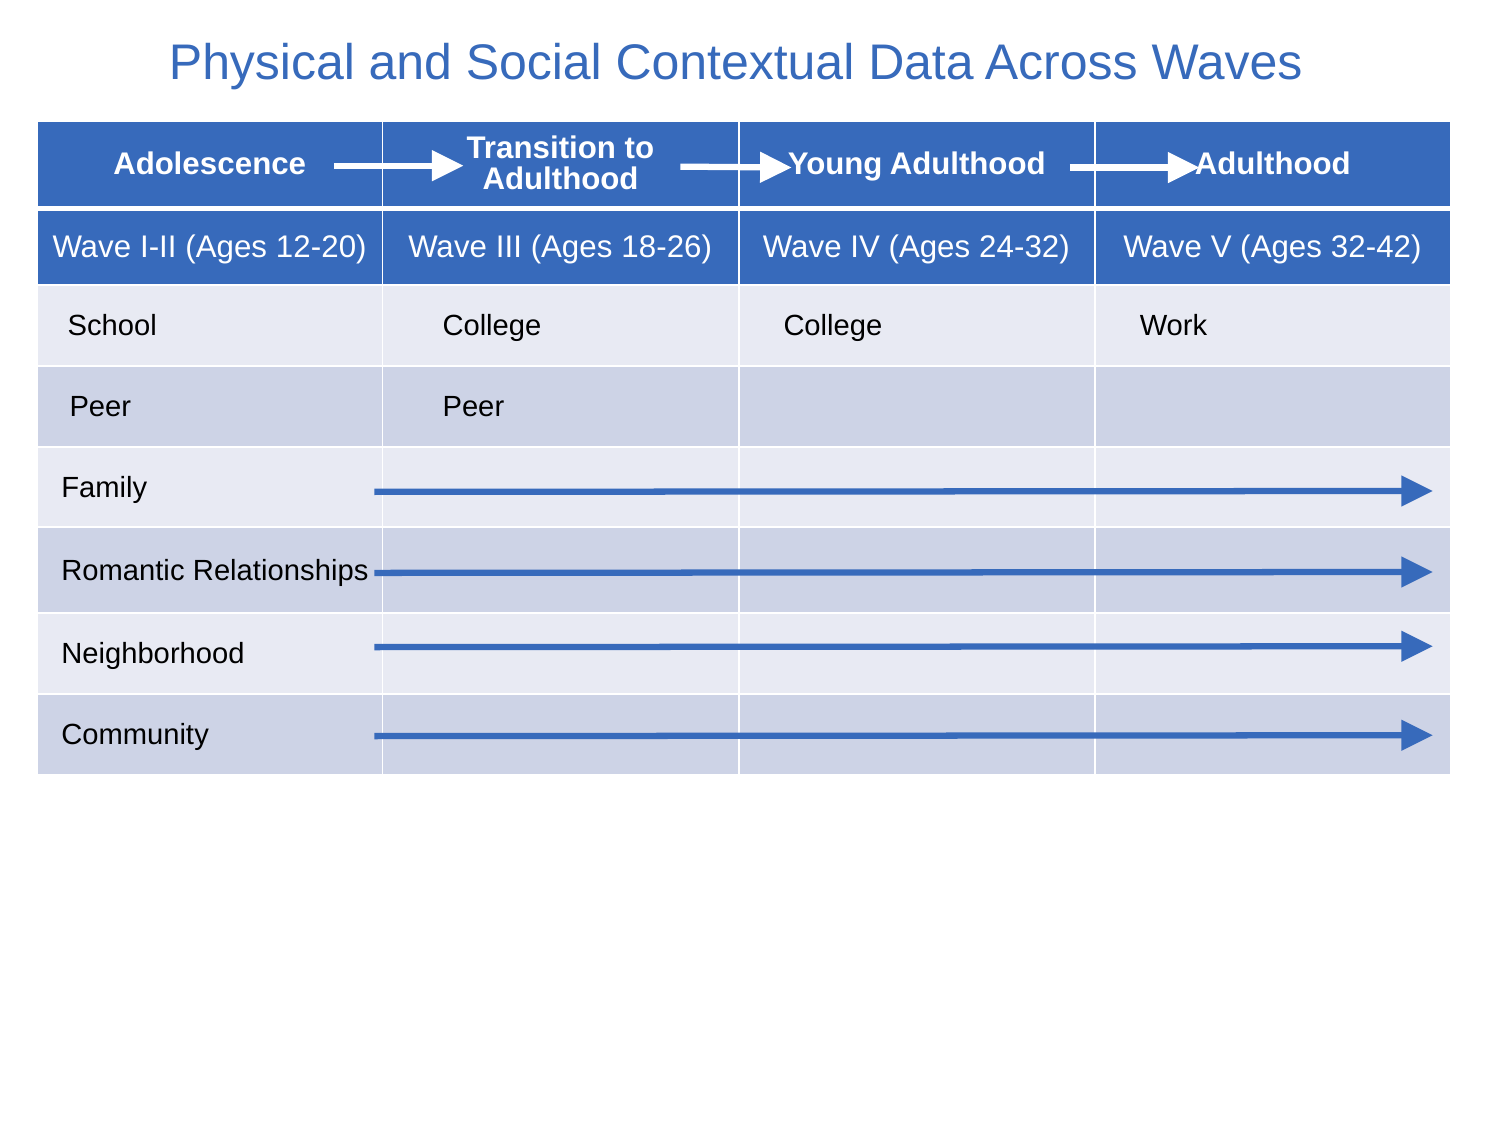

Physical and Social Contextual Data Across Waves
| Adolescence | Transition to Adulthood | Young Adulthood | Adulthood |
| --- | --- | --- | --- |
| Wave I-II (Ages 12-20) | Wave III (Ages 18-26) | Wave IV (Ages 24-32) | Wave V (Ages 32-42) |
| School | College | College | Work |
| Peer | Peer |  |  |
| Family |  |  |  |
| Romantic Relationships |  |  |  |
| Neighborhood |  |  |  |
| Community |  |  |  |